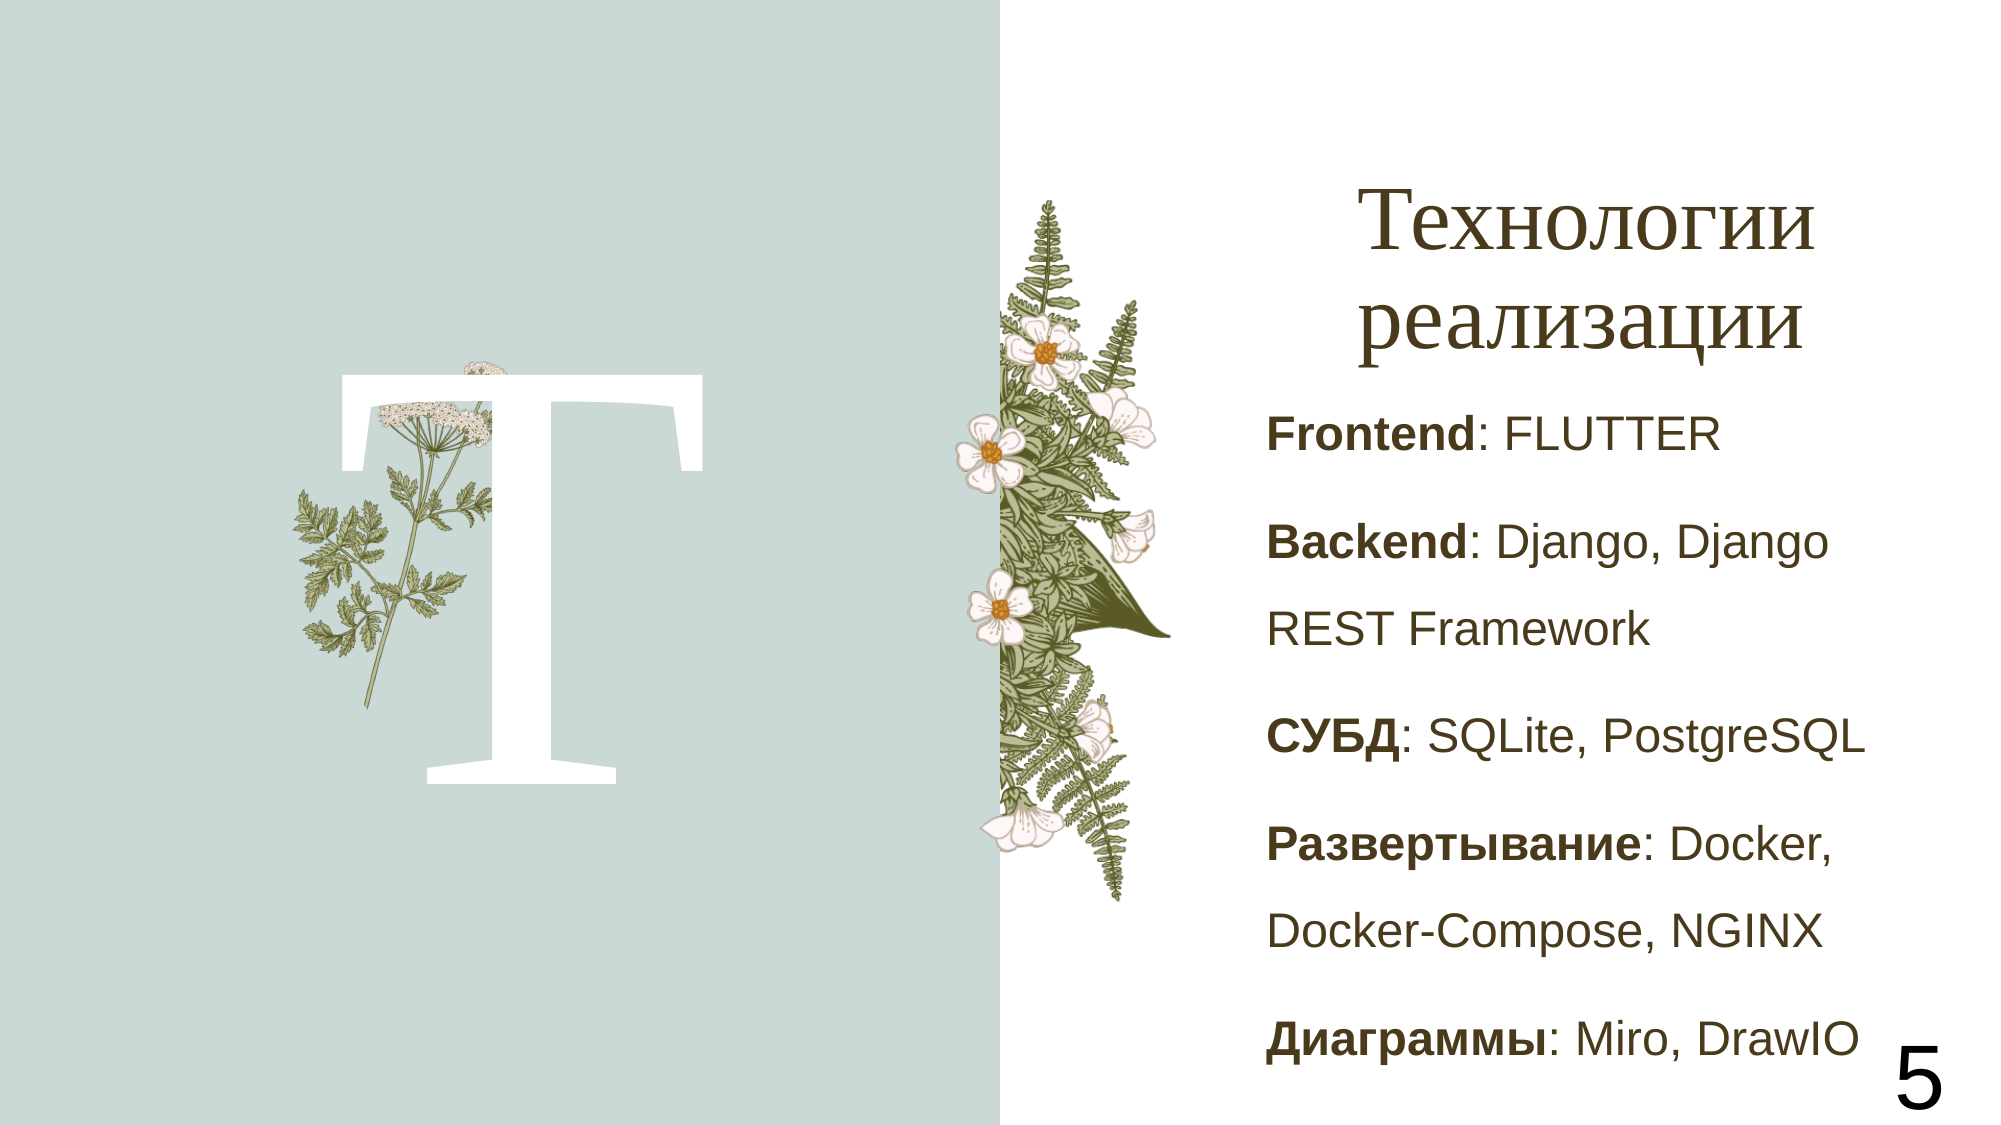

# Технологии реализации
Т
Frontend: FLUTTER
Backend: Django, Django REST Framework
СУБД: SQLite, PostgreSQL
Развертывание: Docker, Docker-Compose, NGINX
Диаграммы: Miro, DrawIO

5